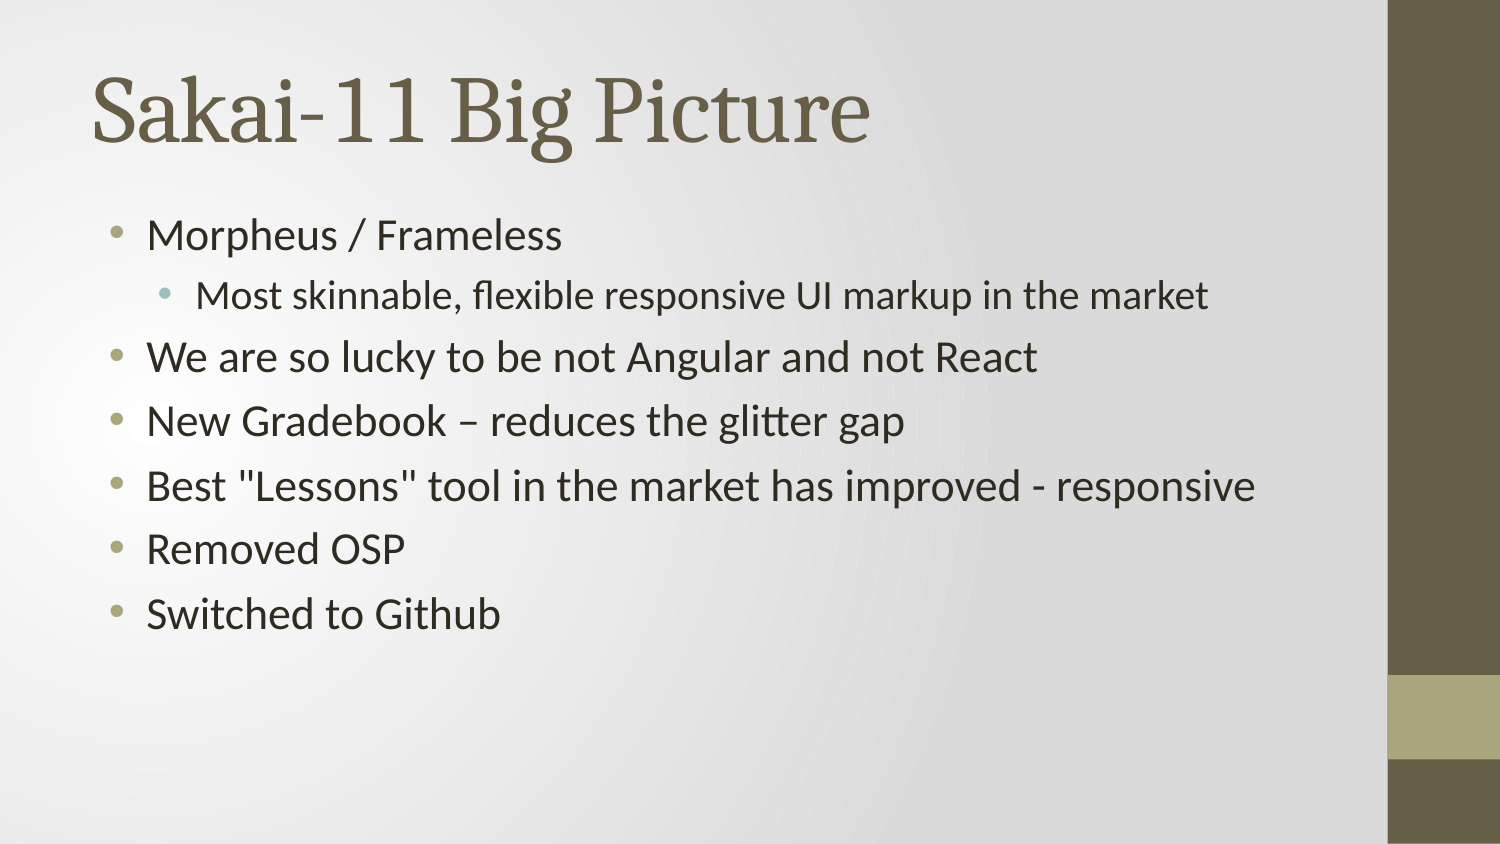

# Sakai-11 Big Picture
Morpheus / Frameless
Most skinnable, flexible responsive UI markup in the market
We are so lucky to be not Angular and not React
New Gradebook – reduces the glitter gap
Best "Lessons" tool in the market has improved - responsive
Removed OSP
Switched to Github